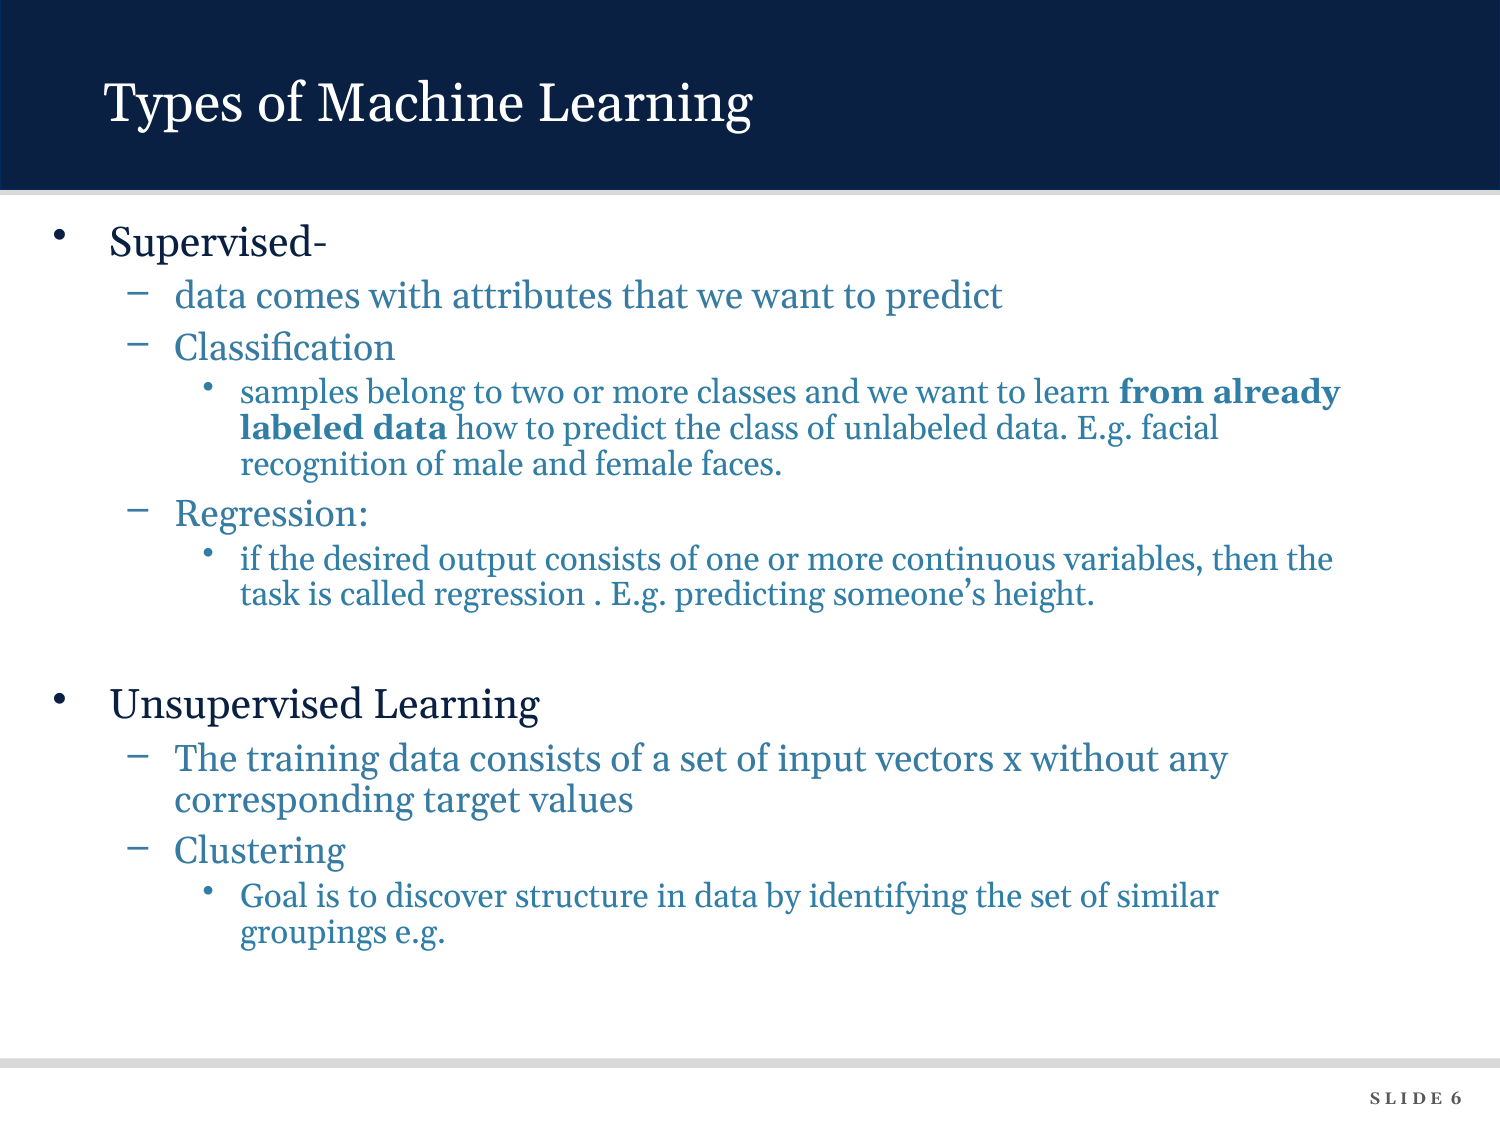

# Types of Machine Learning
Supervised-
data comes with attributes that we want to predict
Classification
samples belong to two or more classes and we want to learn from already labeled data how to predict the class of unlabeled data. E.g. facial recognition of male and female faces.
Regression:
if the desired output consists of one or more continuous variables, then the task is called regression . E.g. predicting someone’s height.

Unsupervised Learning
The training data consists of a set of input vectors x without any corresponding target values
Clustering
Goal is to discover structure in data by identifying the set of similar groupings e.g.